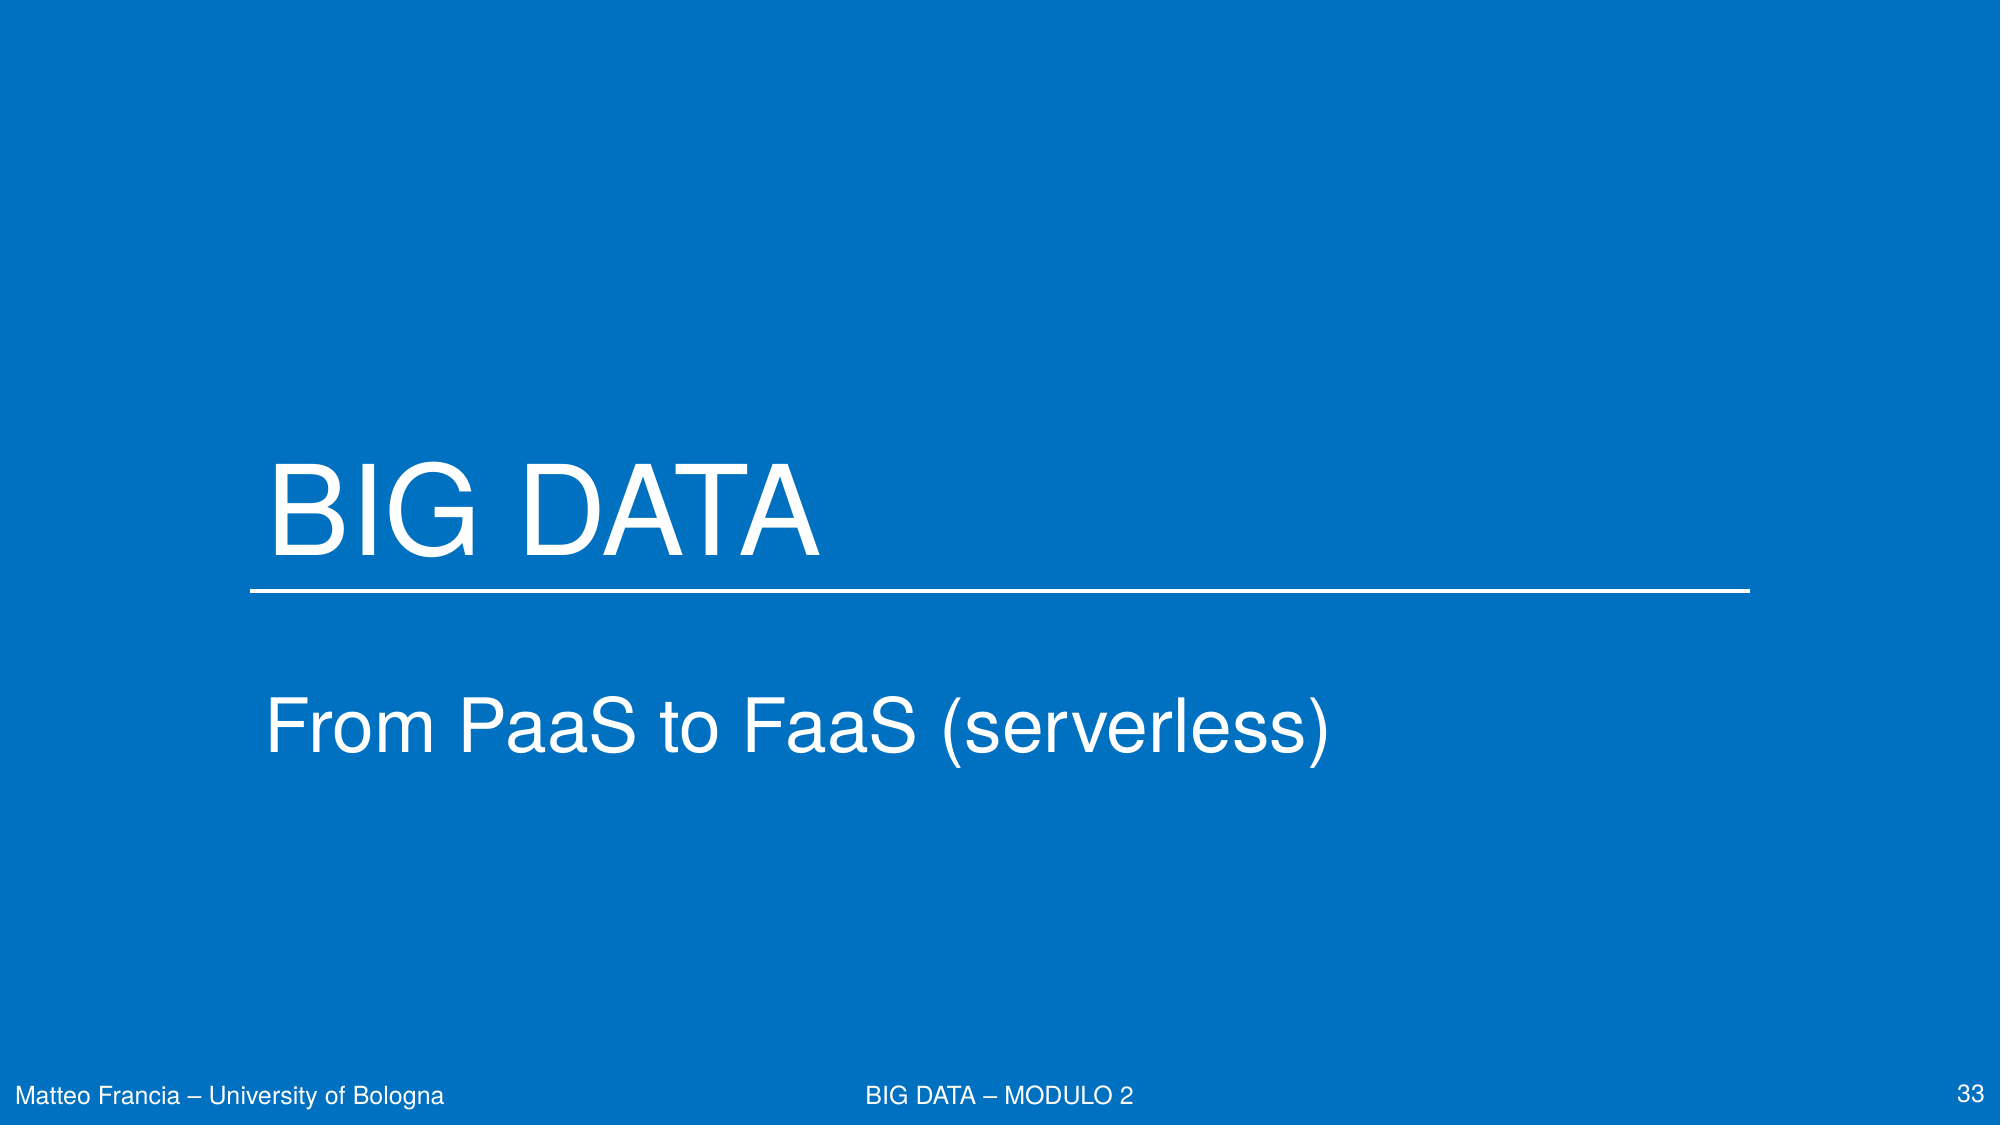

# BIG DATA
From PaaS to FaaS (serverless)
Matteo Francia – University of Bologna
33